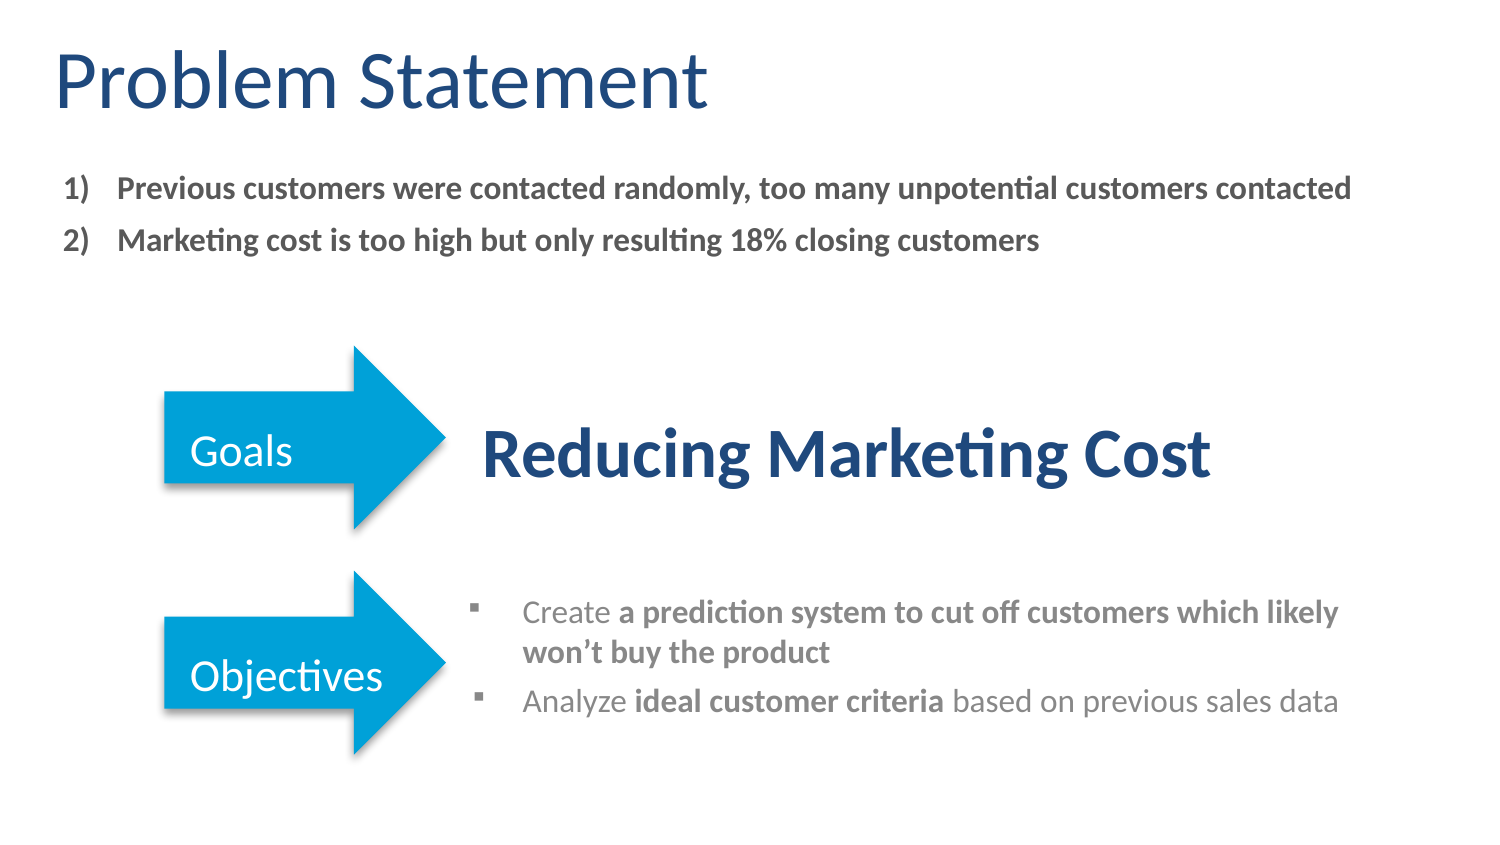

Problem Statement

Previous customers were contacted randomly, too many unpotential customers contacted
Marketing cost is too high but only resulting 18% closing customers

Reducing Marketing Cost
Goals

Create a prediction system to cut off customers which likely won’t buy the product
Analyze ideal customer criteria based on previous sales data
Objectives